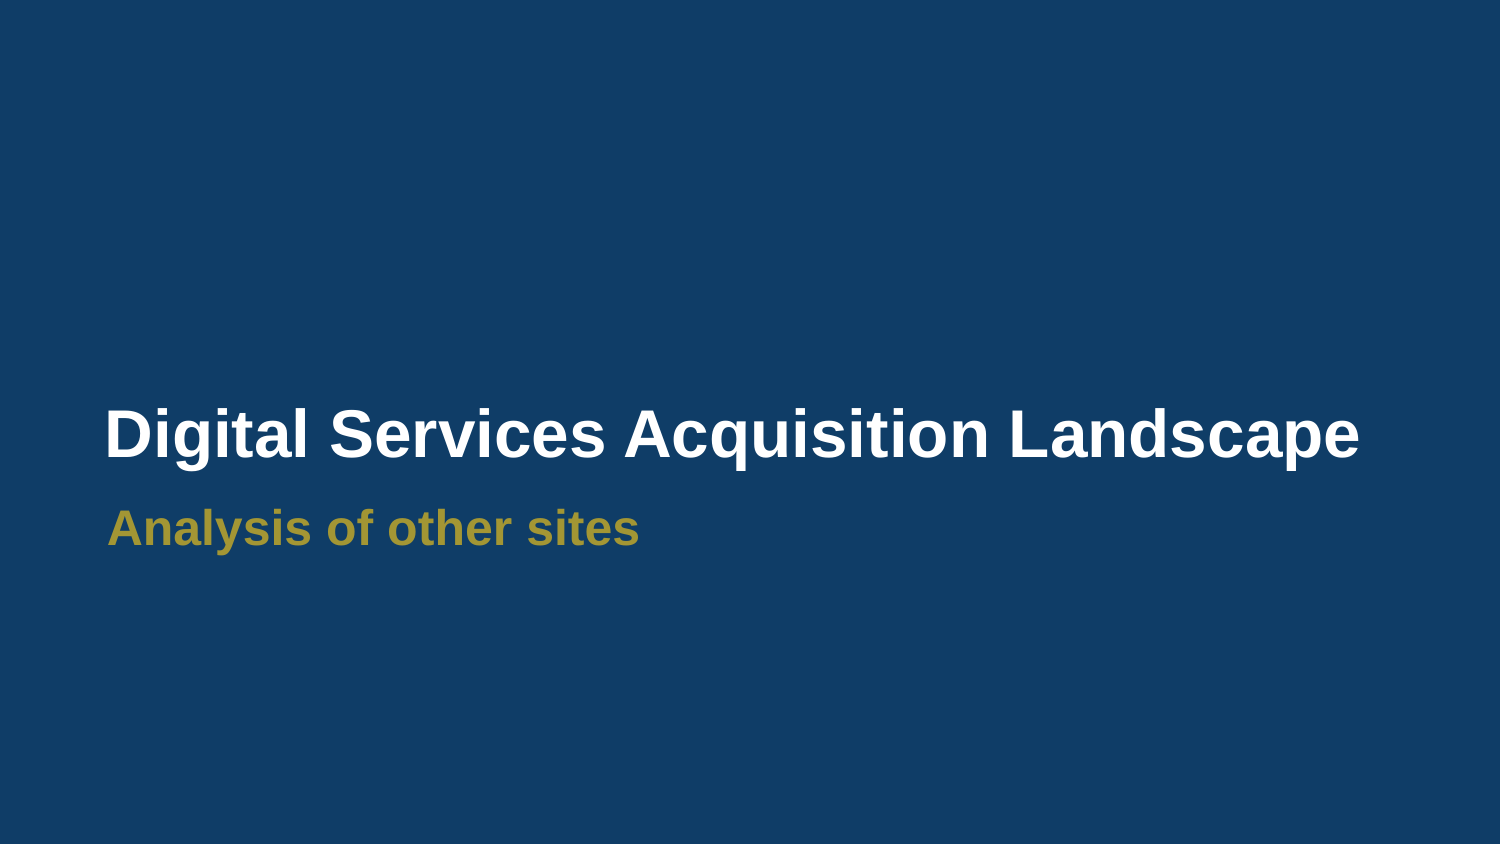

# Digital Services Acquisition Landscape
Analysis of other sites